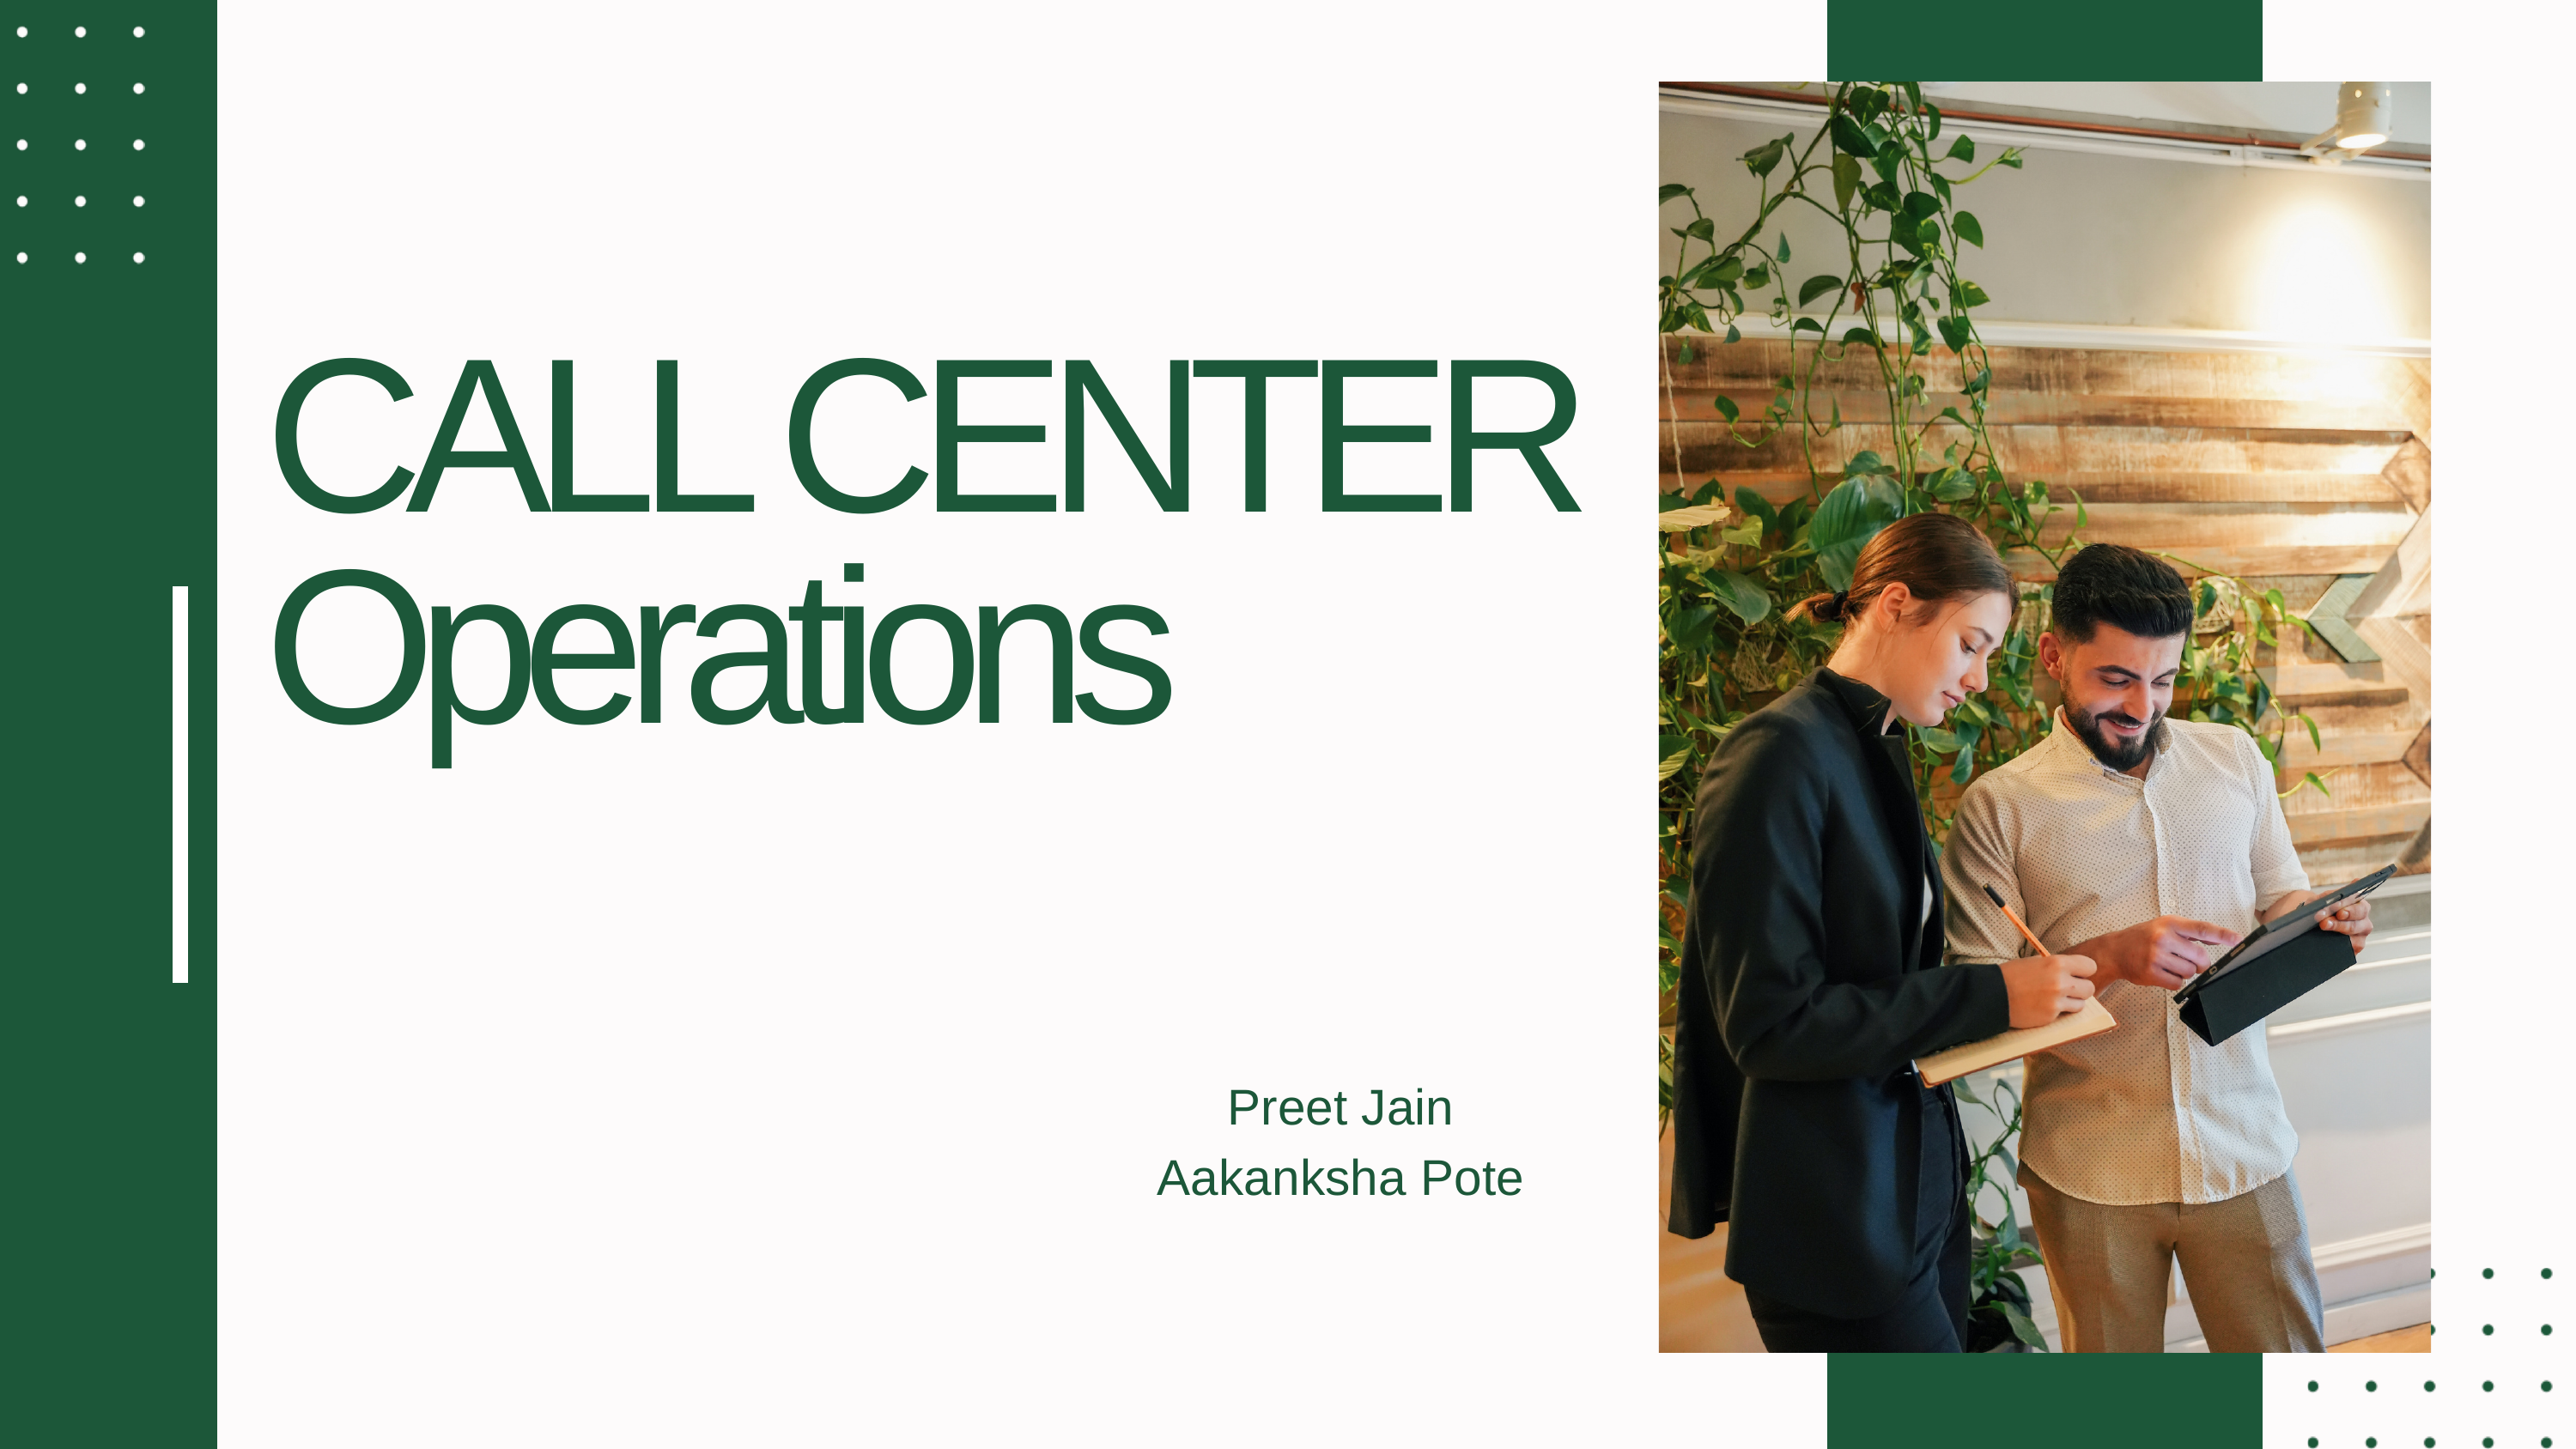

CALL CENTER
Operations

Preet Jain
Aakanksha Pote